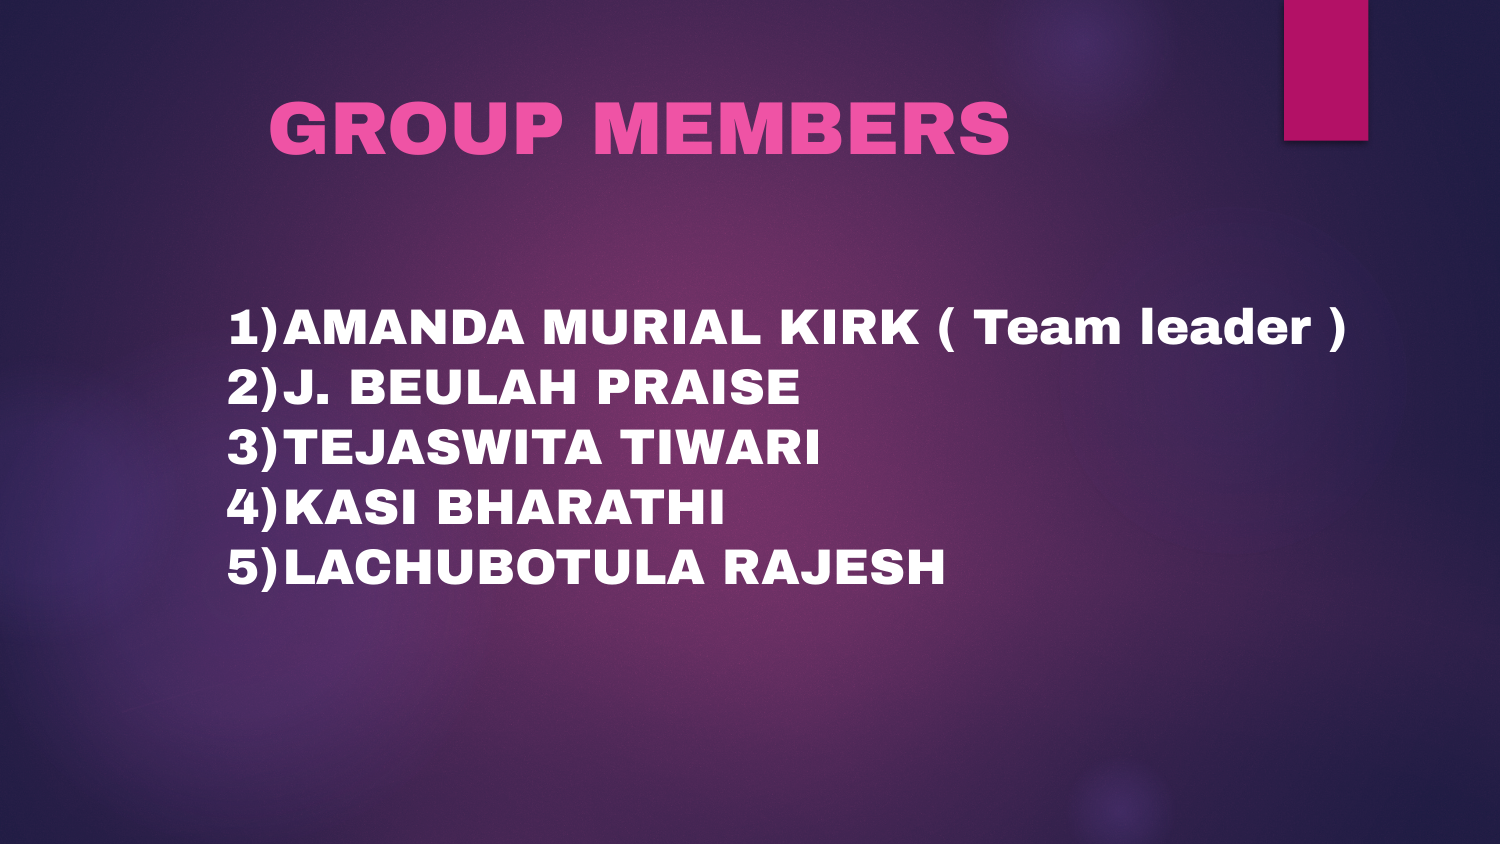

GROUP MEMBERS
AMANDA MURIAL KIRK ( Team leader )
J. BEULAH PRAISE
TEJASWITA TIWARI
KASI BHARATHI
LACHUBOTULA RAJESH